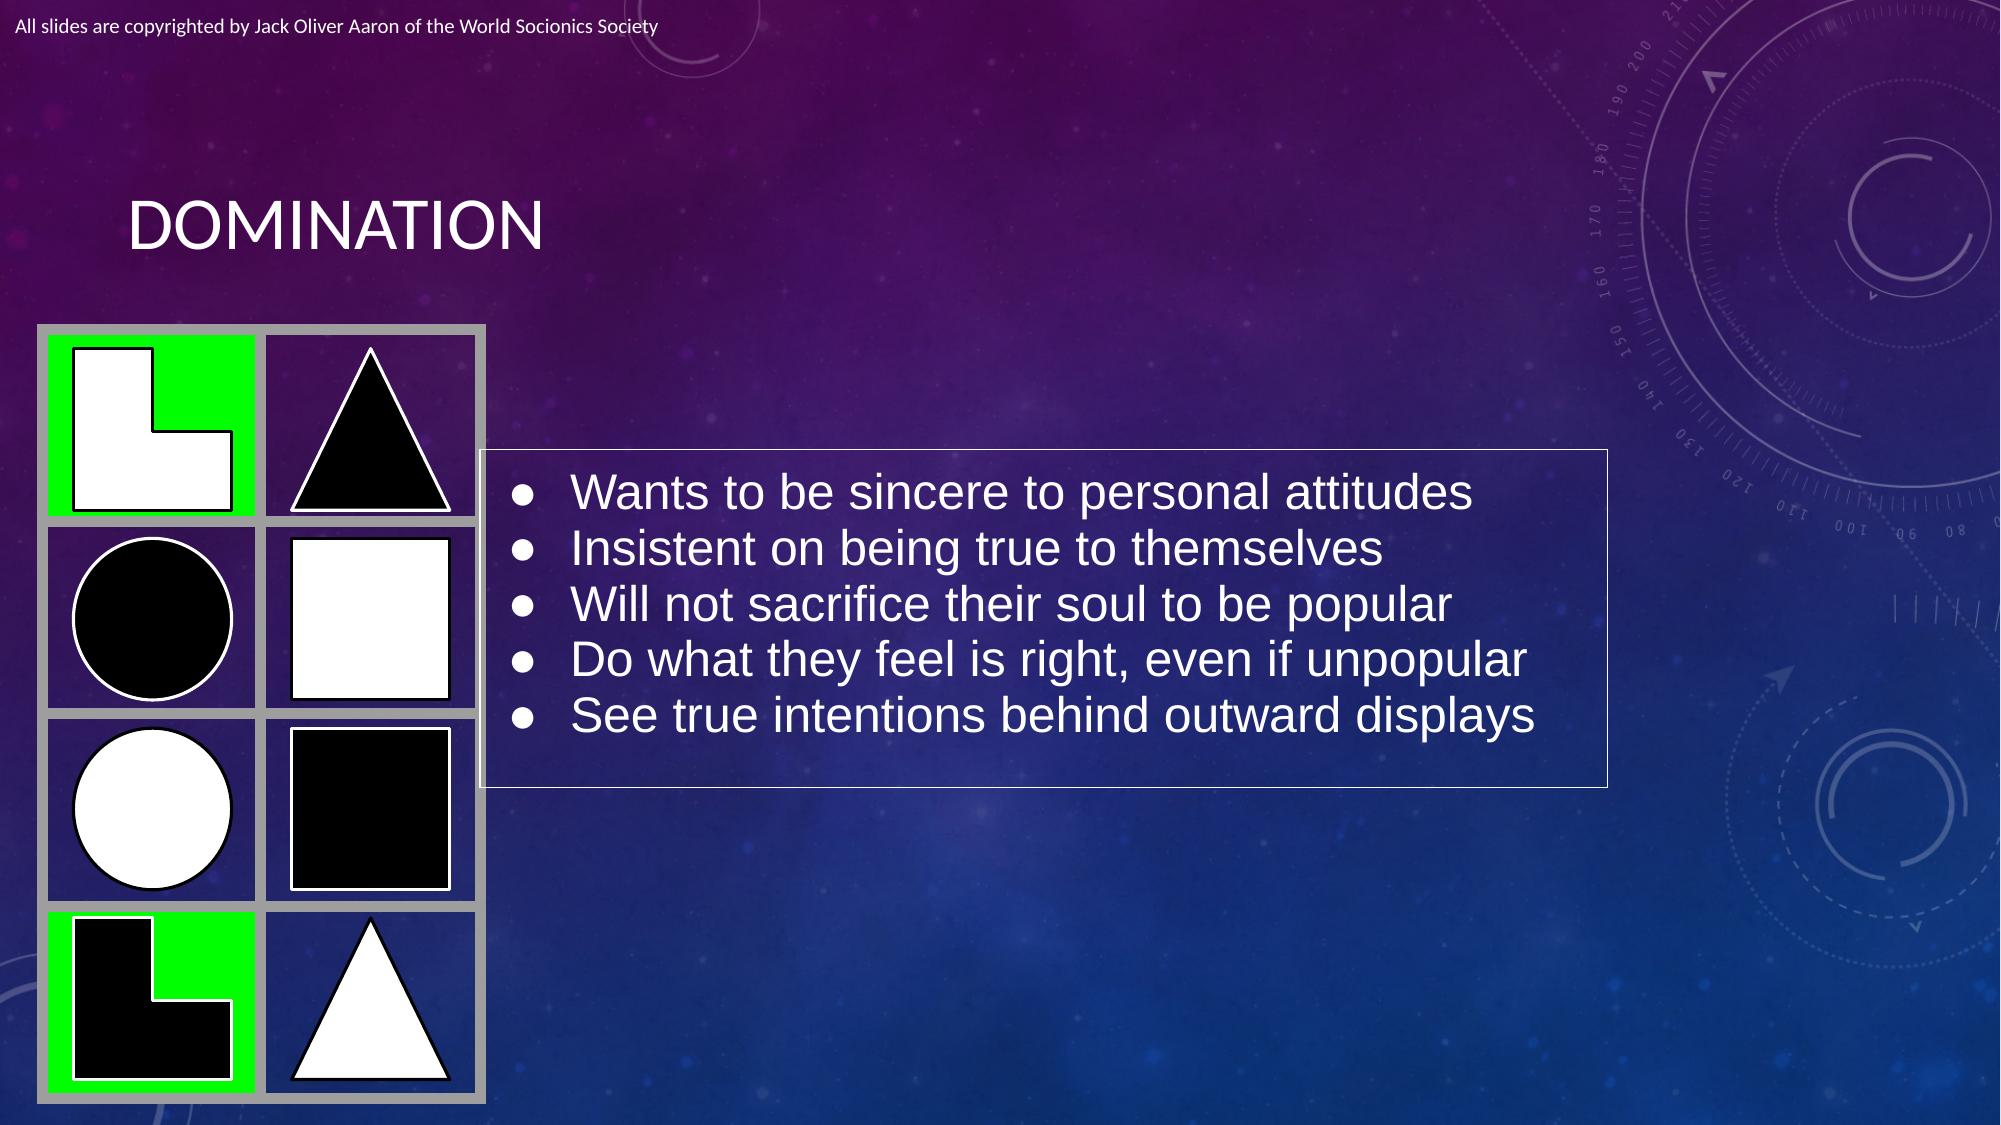

All slides are copyrighted by Jack Oliver Aaron of the World Socionics Society
# DOMINATION
|  |  |
| --- | --- |
|  |  |
|  |  |
|  |  |

| Wants to be sincere to personal attitudes Insistent on being true to themselves Will not sacrifice their soul to be popular Do what they feel is right, even if unpopular See true intentions behind outward displays |
| --- |